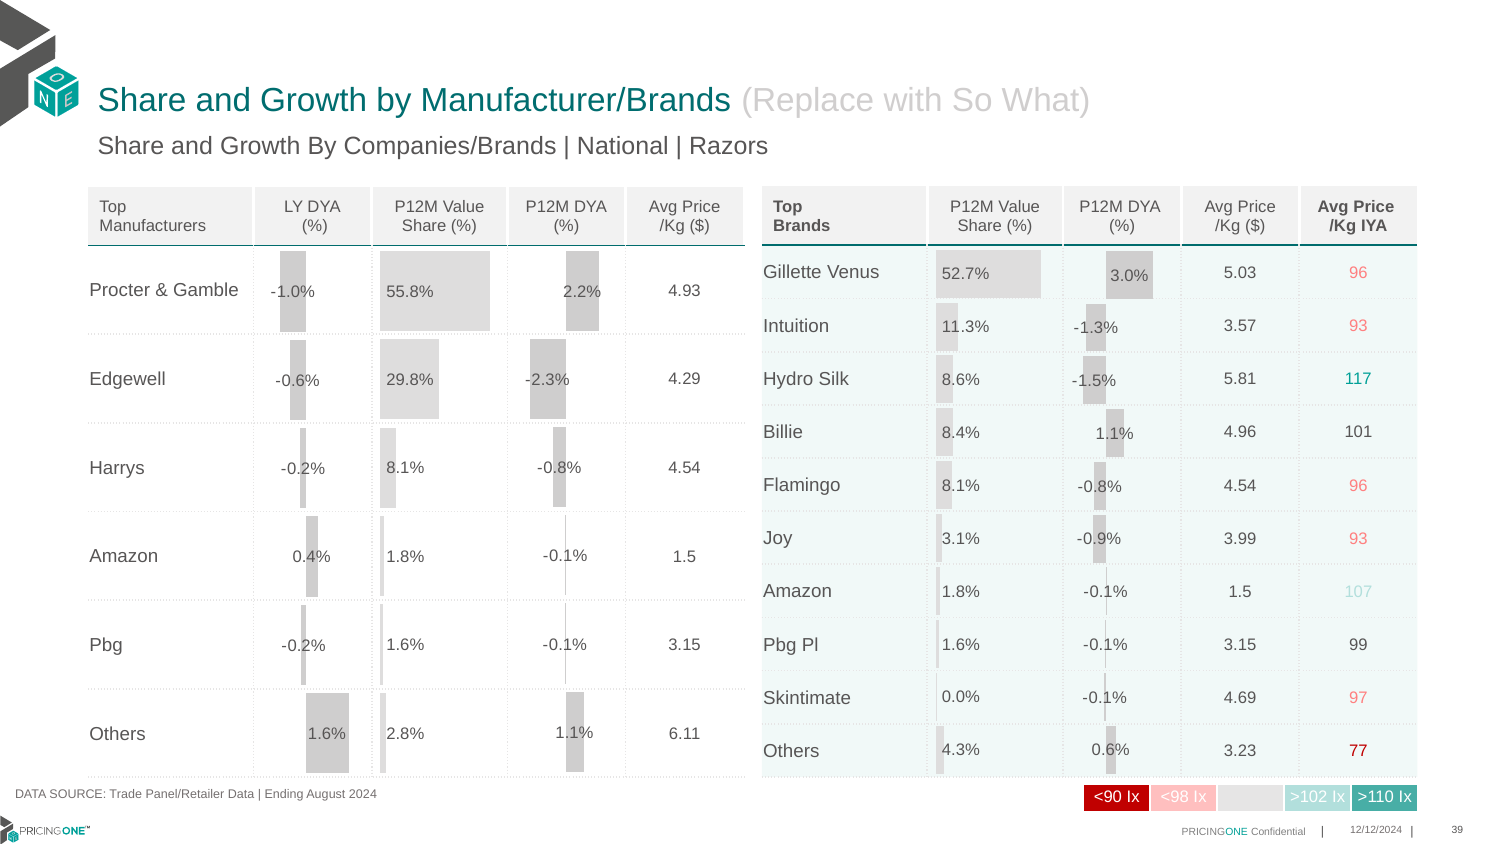

# Share and Growth by Manufacturer/Brands (Replace with So What)

Share and Growth By Companies/Brands | National | Razors
| Top Brands | P12M Value Share (%) | P12M DYA (%) | Avg Price /Kg ($) | Avg Price /Kg IYA |
| --- | --- | --- | --- | --- |
| Gillette Venus |  |  | 5.03 | 96 |
| Intuition |  |  | 3.57 | 93 |
| Hydro Silk |  |  | 5.81 | 117 |
| Billie |  |  | 4.96 | 101 |
| Flamingo |  |  | 4.54 | 96 |
| Joy |  |  | 3.99 | 93 |
| Amazon |  |  | 1.5 | 107 |
| Pbg Pl |  |  | 3.15 | 99 |
| Skintimate |  |  | 4.69 | 97 |
| Others |  |  | 3.23 | 77 |
| Top Manufacturers | LY DYA (%) | P12M Value Share (%) | P12M DYA (%) | Avg Price /Kg ($) |
| --- | --- | --- | --- | --- |
| Procter & Gamble |  |  |  | 4.93 |
| Edgewell |  |  |  | 4.29 |
| Harrys |  |  |  | 4.54 |
| Amazon |  |  |  | 1.5 |
| Pbg |  |  |  | 3.15 |
| Others |  |  |  | 6.11 |

### Chart

| Category | Share DYA P12M |
|---|---|
|  | 0.021588196109374347 |

### Chart

| Category | Value Share P12M |
|---|---|
|  | 0.5582209203795737 |

### Chart

| Category | Share DYA LY |
|---|---|
|  | -0.009693337206801655 |

### Chart

| Category | Value Share |
|---|---|
|  | 0.5271563827334145 |

### Chart

| Category | Share DYA |
|---|---|
|  | 0.03039222467664493 |
DATA SOURCE: Trade Panel/Retailer Data | Ending August 2024
| <90 Ix | <98 Ix |  | >102 Ix | >110 Ix |
| --- | --- | --- | --- | --- |

12/12/2024
39